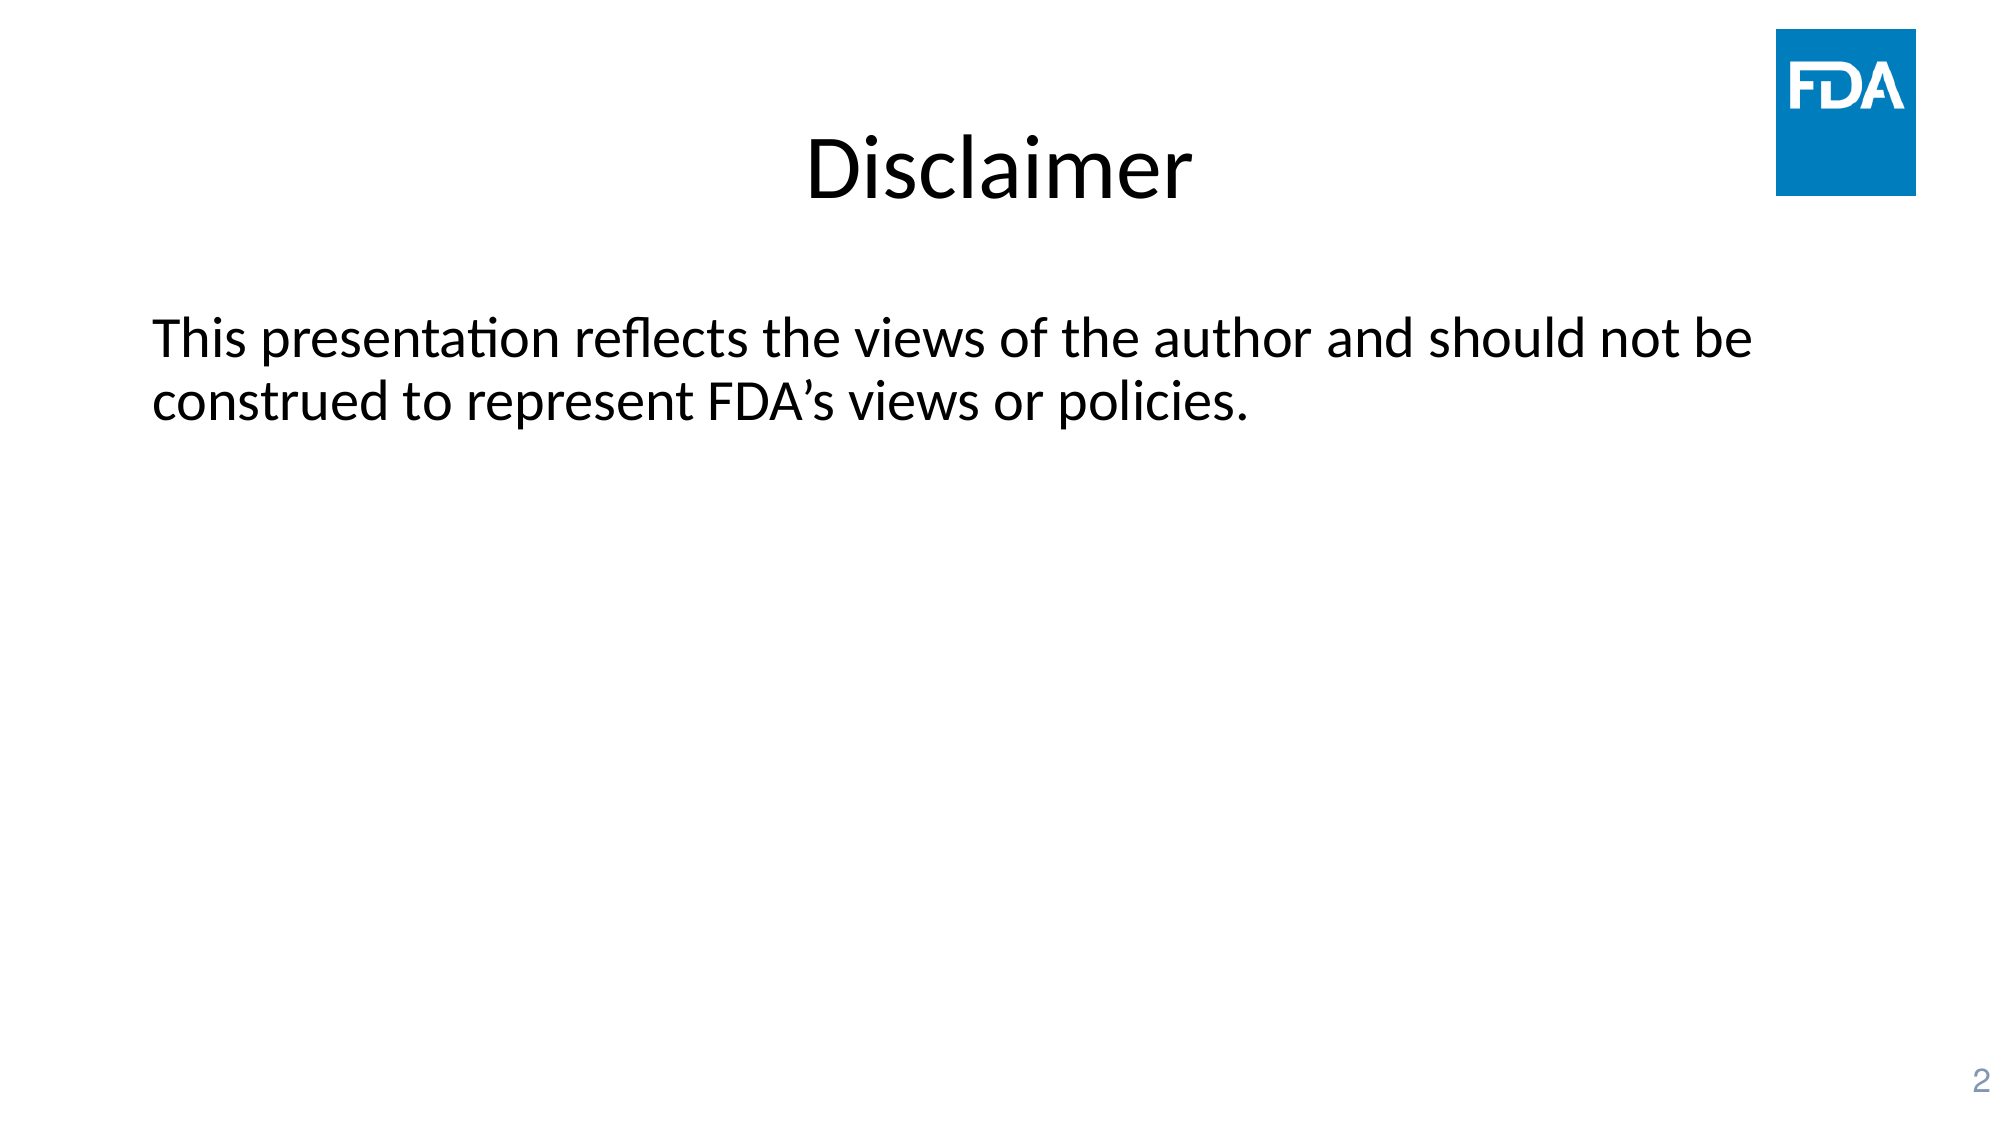

# Disclaimer
This presentation reflects the views of the author and should not be construed to represent FDA’s views or policies.